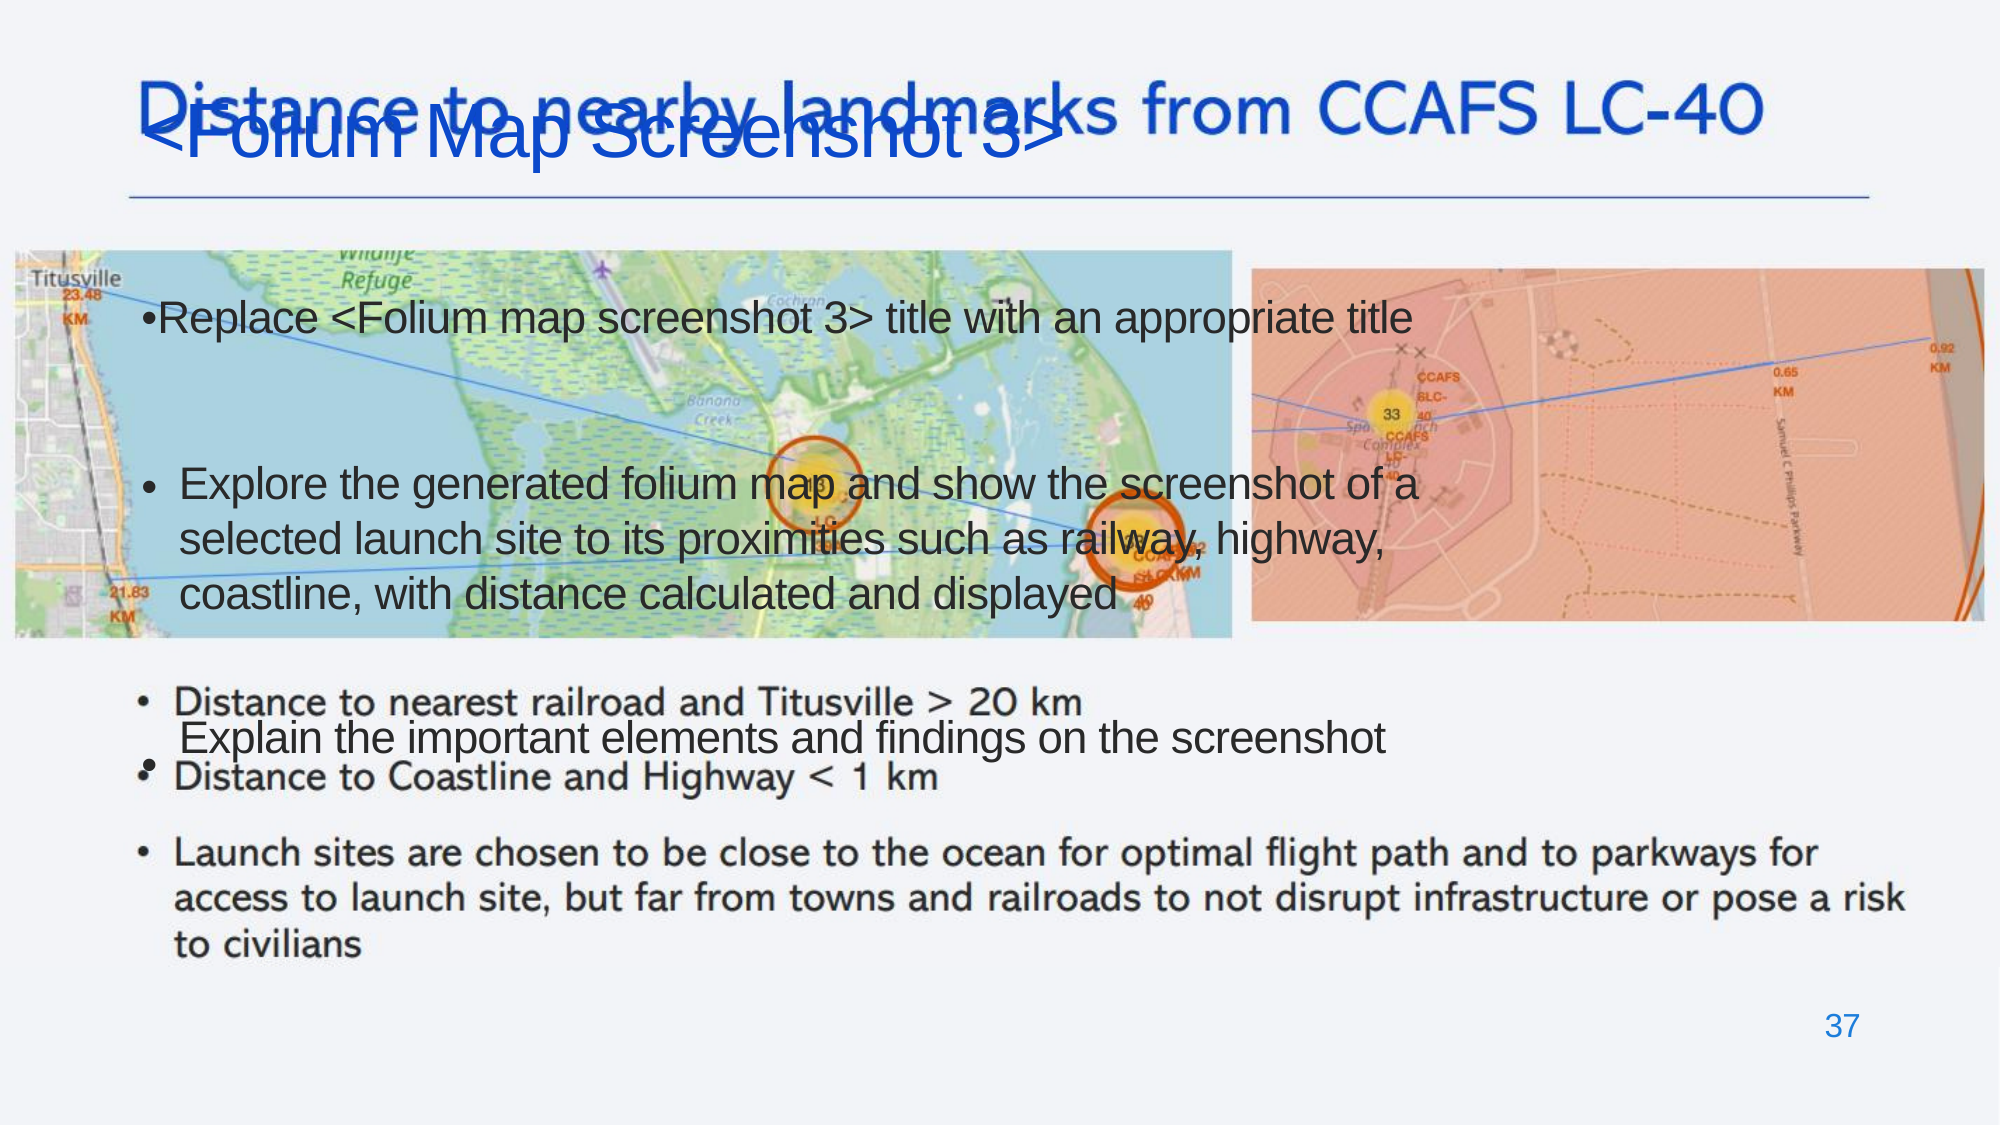

<Folium Map Screenshot 3>
•Replace <Folium map screenshot 3> title with an appropriate title
•
Explore the generated folium map and show the screenshot of a selected launch site to its proximities such as railway, highway, coastline, with distance calculated and displayed
Explain the important elements and findings on the screenshot
•
37